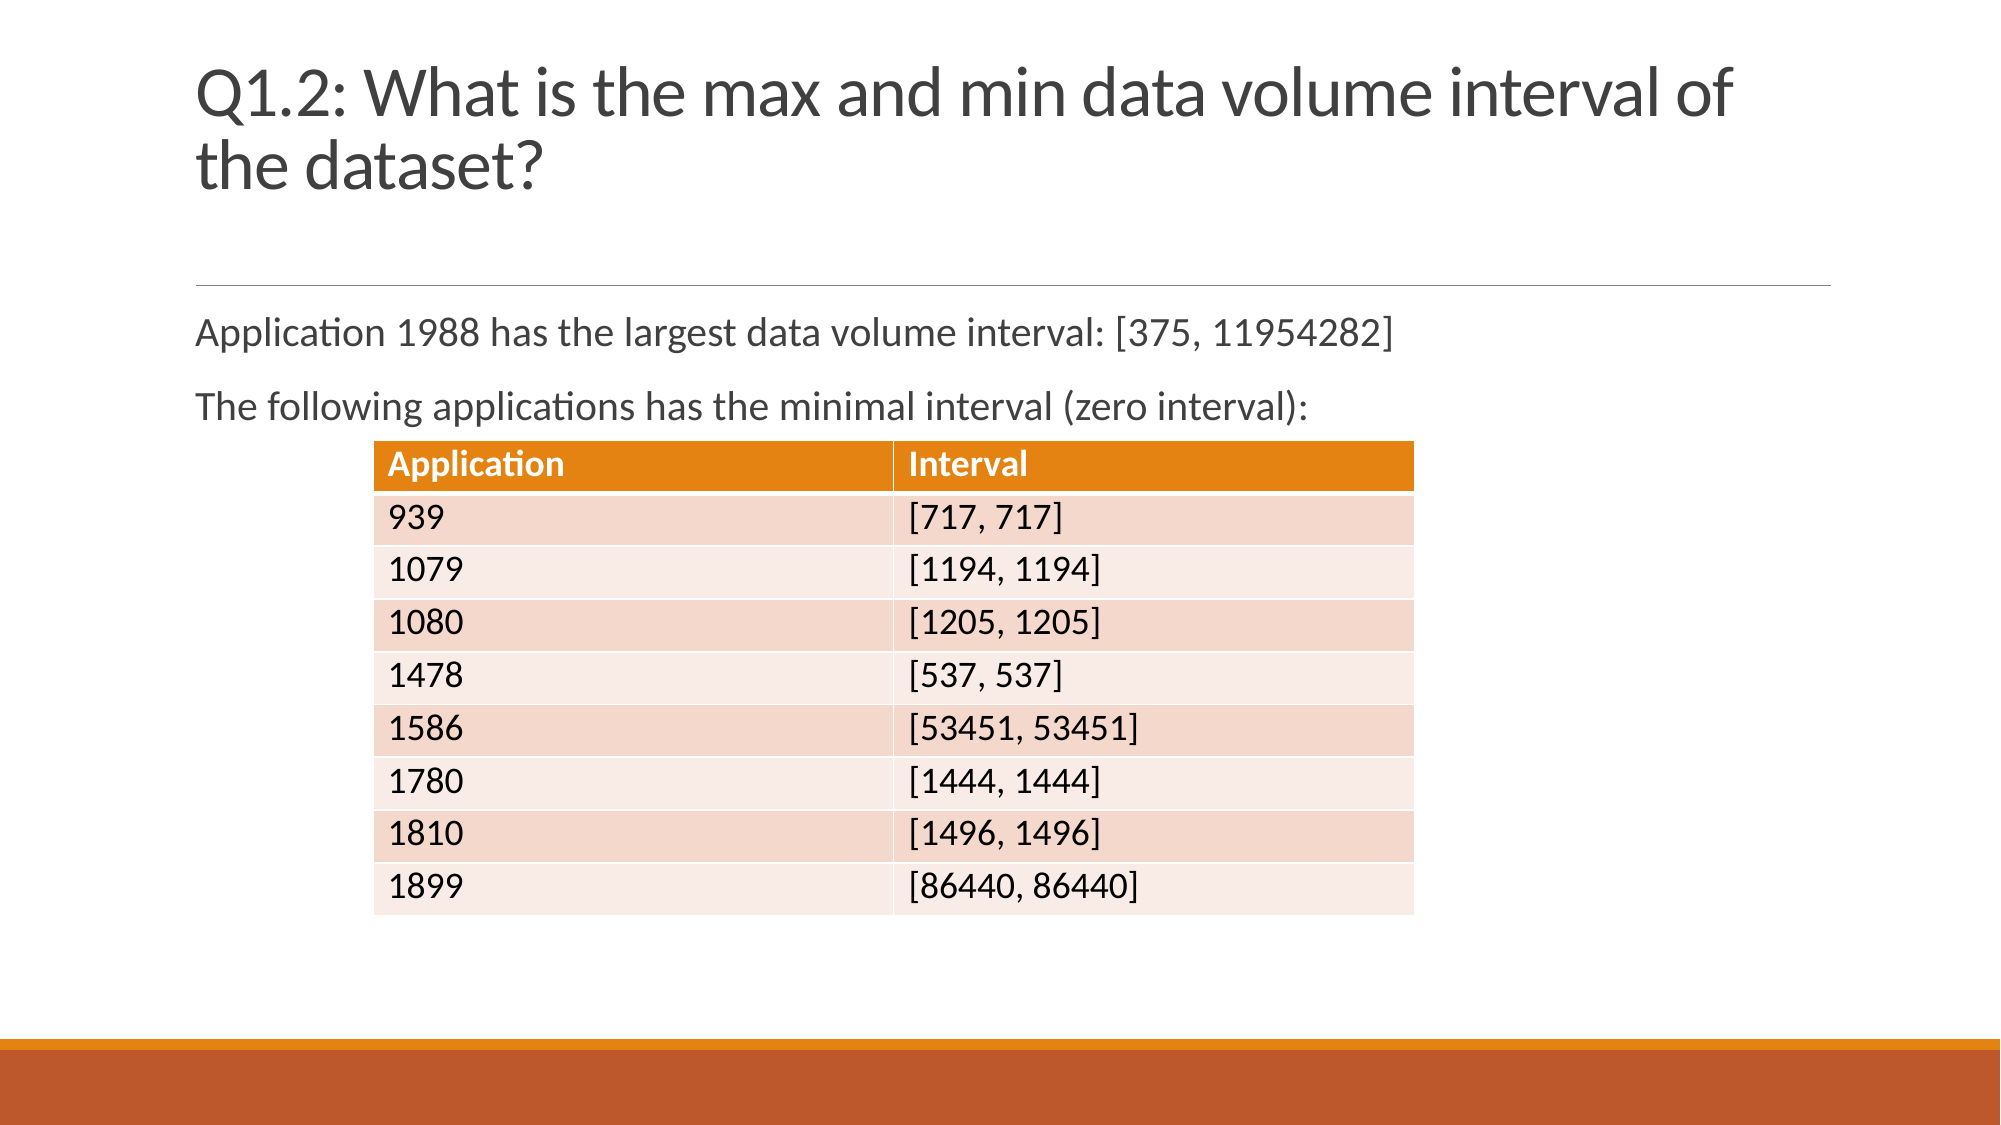

# Q1.2: What is the max and min data volume interval of the dataset?
Application 1988 has the largest data volume interval: [375, 11954282]
The following applications has the minimal interval (zero interval):

| Application | Interval |
| --- | --- |
| 939 | [717, 717] |
| 1079 | [1194, 1194] |
| 1080 | [1205, 1205] |
| 1478 | [537, 537] |
| 1586 | [53451, 53451] |
| 1780 | [1444, 1444] |
| 1810 | [1496, 1496] |
| 1899 | [86440, 86440] |